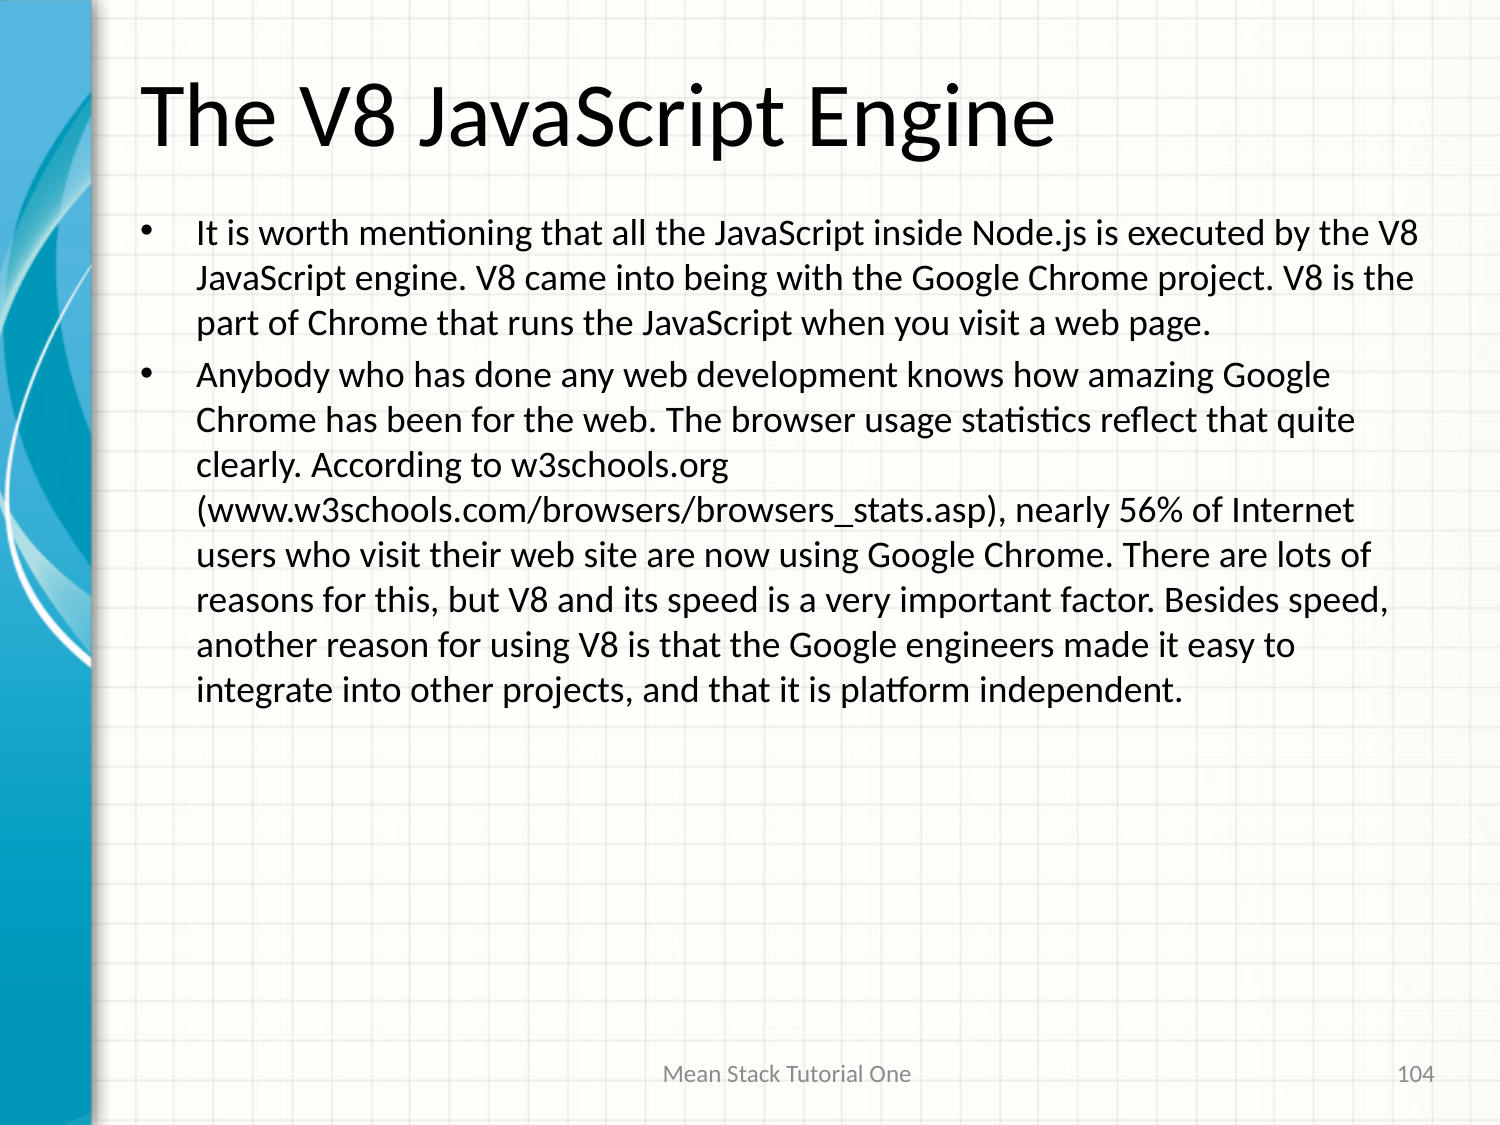

# The V8 JavaScript Engine
It is worth mentioning that all the JavaScript inside Node.js is executed by the V8 JavaScript engine. V8 came into being with the Google Chrome project. V8 is the part of Chrome that runs the JavaScript when you visit a web page.
Anybody who has done any web development knows how amazing Google Chrome has been for the web. The browser usage statistics reflect that quite clearly. According to w3schools.org (www.w3schools.com/browsers/browsers_stats.asp), nearly 56% of Internet users who visit their web site are now using Google Chrome. There are lots of reasons for this, but V8 and its speed is a very important factor. Besides speed, another reason for using V8 is that the Google engineers made it easy to integrate into other projects, and that it is platform independent.
Mean Stack Tutorial One
104